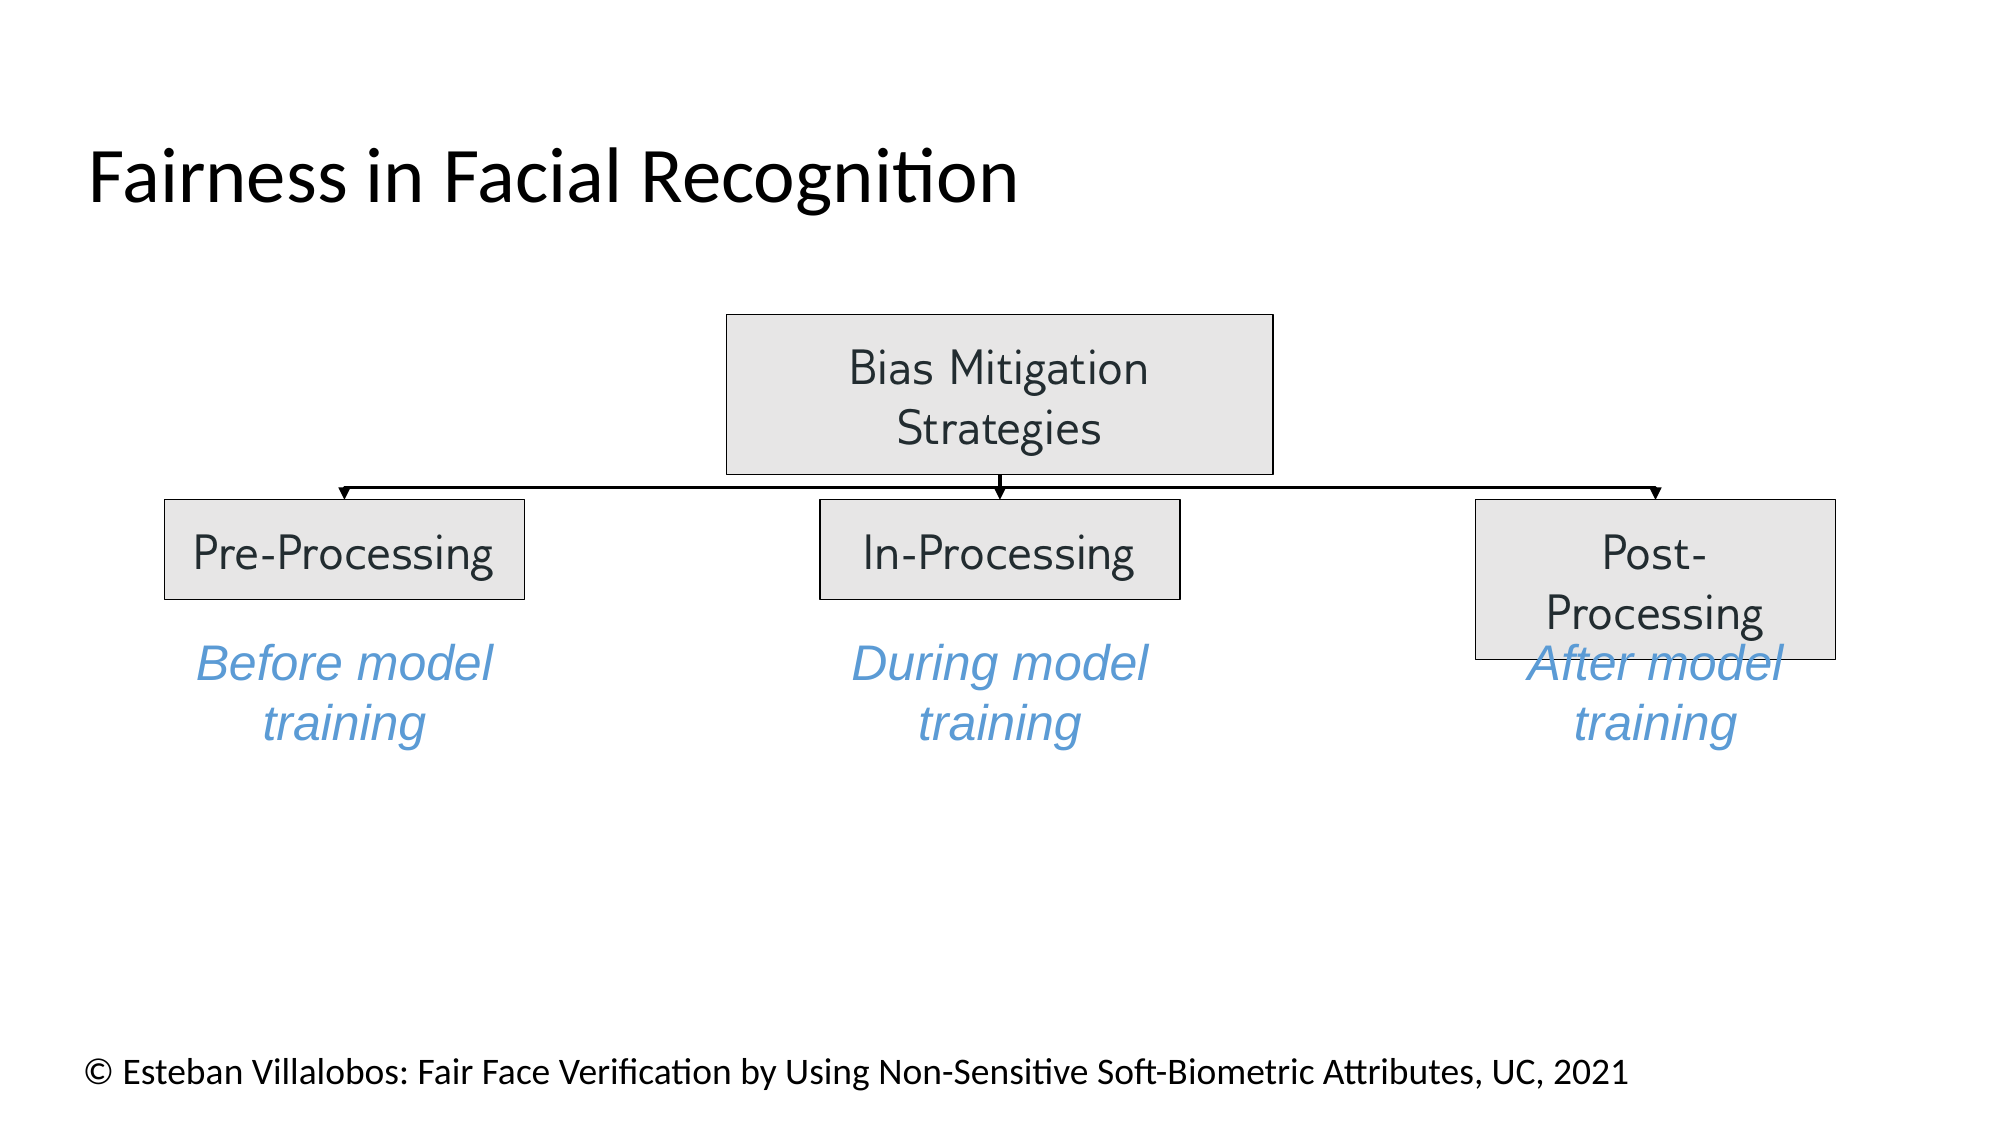

Introduction - Related Work - Proposed Methods - Methodology - Results - Conclusions
# Fairness in Facial Recognition
Bias Mitigation Strategies
Pre-Processing
In-Processing
Post-Processing
Before model training
During model training
After model training
68
© Esteban Villalobos: Fair Face Verification by Using Non-Sensitive Soft-Biometric Attributes, UC, 2021